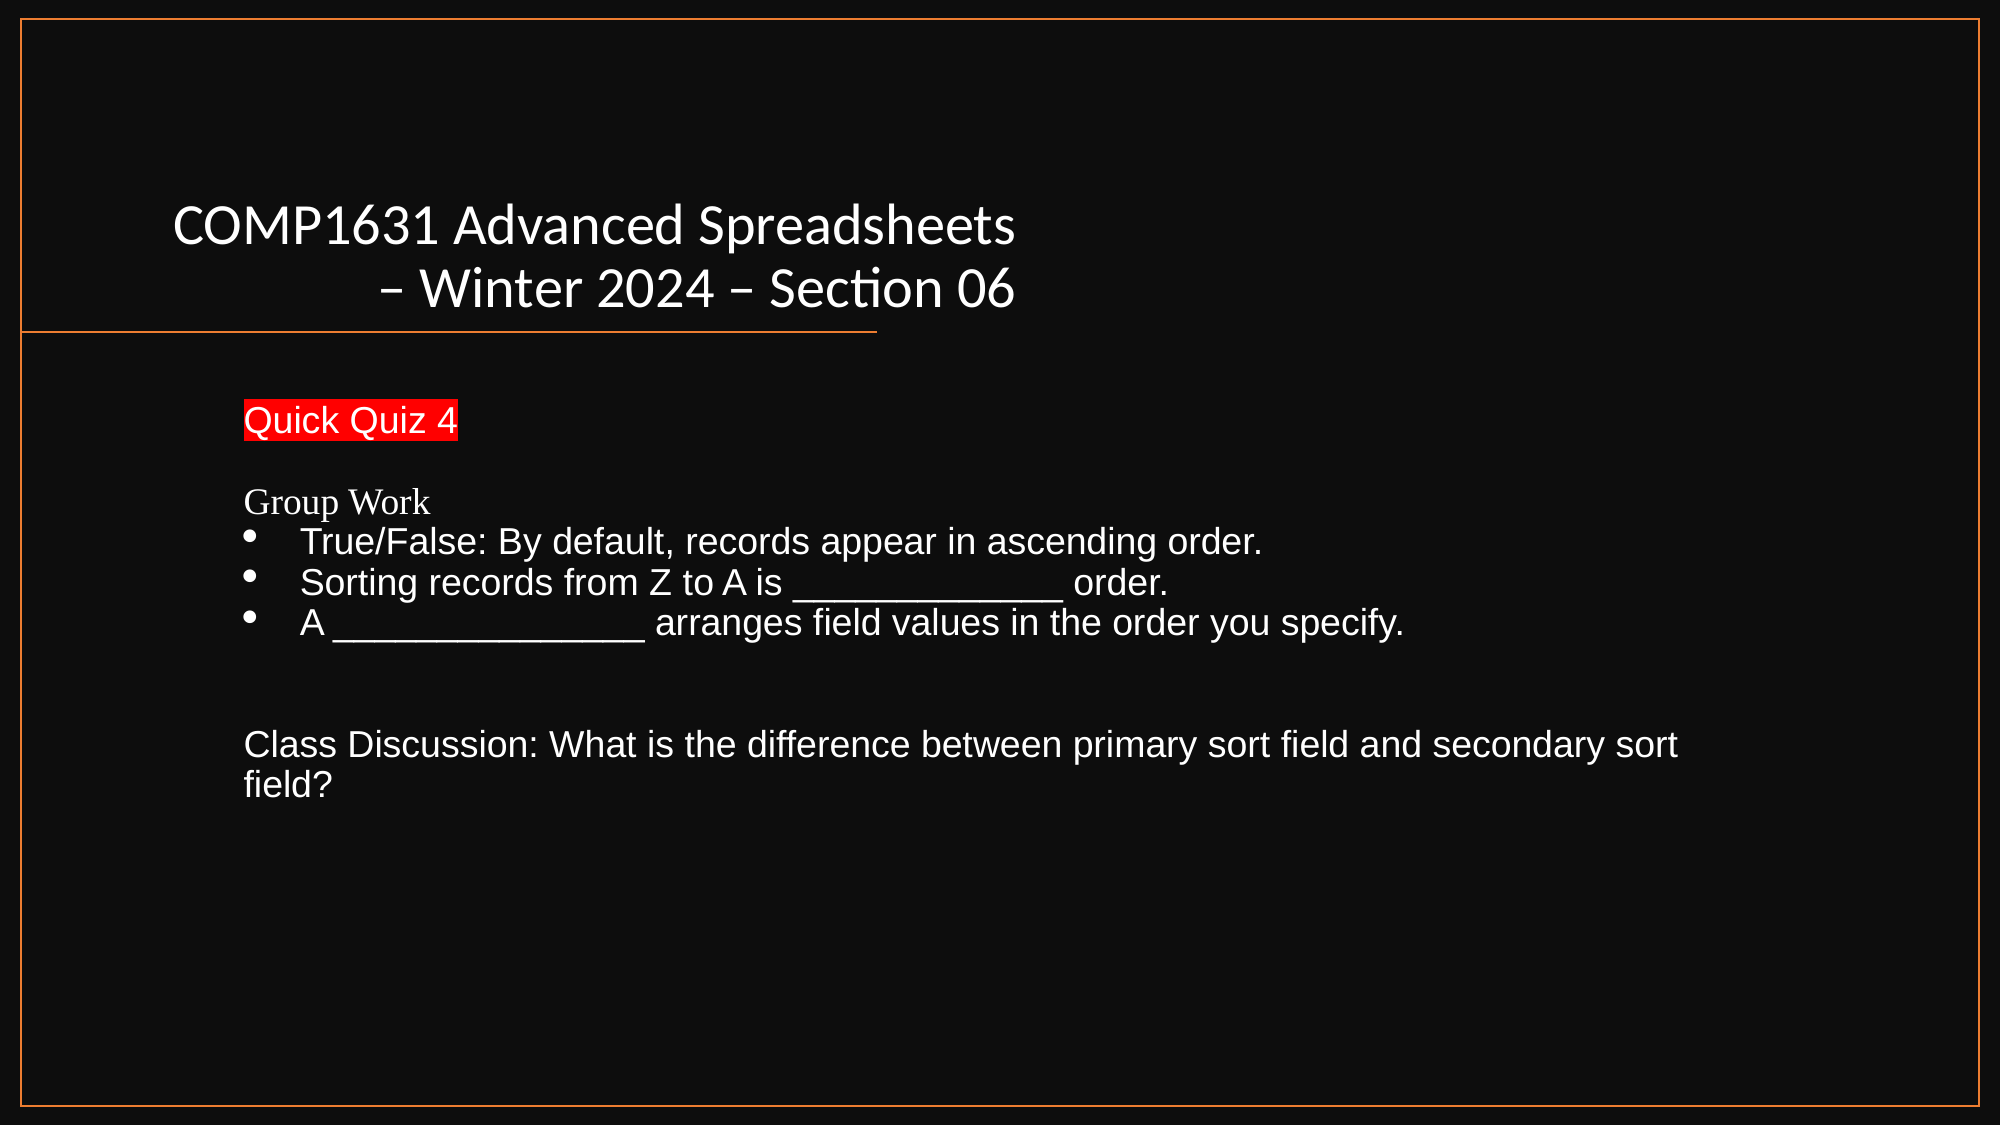

# COMP1631 Advanced Spreadsheets – Winter 2024 – Section 06
Quick Quiz 4

Group Work
True/False: By default, records appear in ascending order.
Sorting records from Z to A is _____________ order.
A _______________ arranges field values in the order you specify.

Class Discussion: What is the difference between primary sort field and secondary sort field?